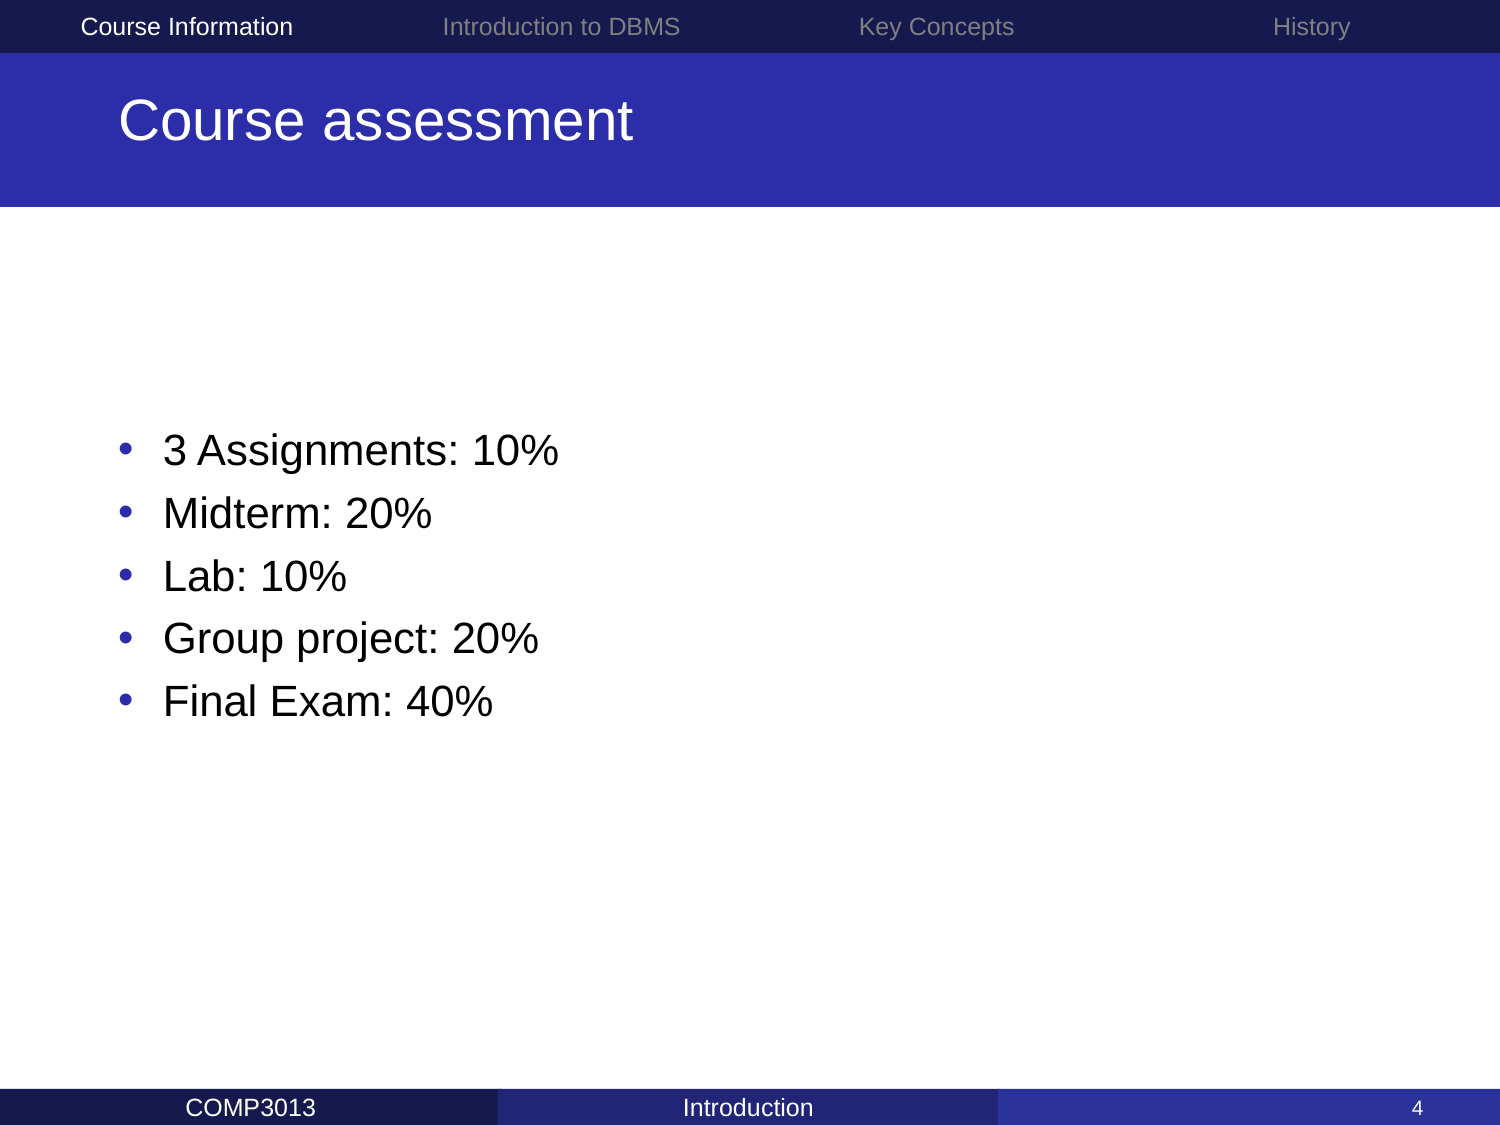

Course Information
Introduction to DBMS
Key Concepts
History
# Course assessment
3 Assignments: 10%
Midterm: 20%
Lab: 10%
Group project: 20%
Final Exam: 40%